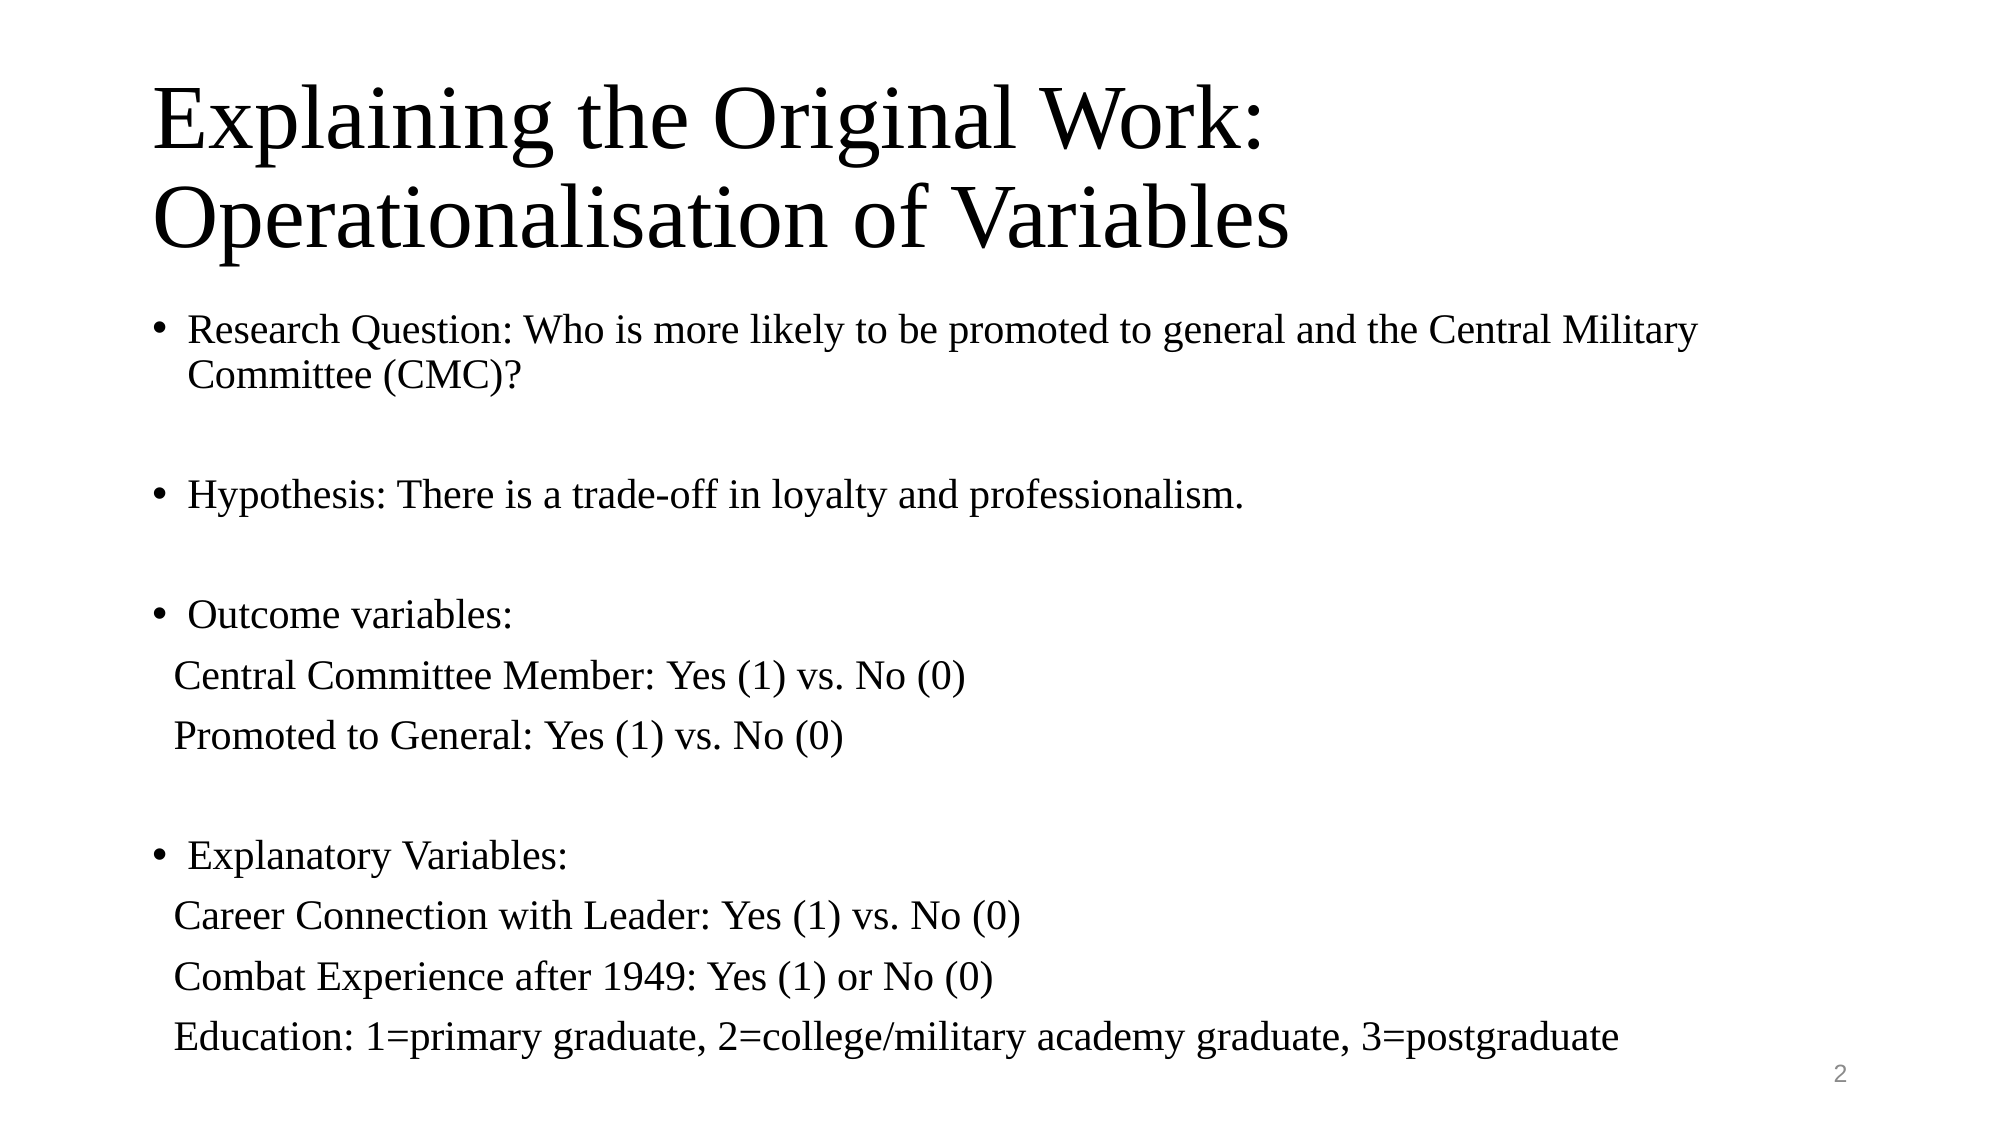

# Explaining the Original Work: Operationalisation of Variables
Research Question: Who is more likely to be promoted to general and the Central Military Committee (CMC)?

Hypothesis: There is a trade-off in loyalty and professionalism.

Outcome variables:
  Central Committee Member: Yes (1) vs. No (0)
  Promoted to General: Yes (1) vs. No (0)

Explanatory Variables:
  Career Connection with Leader: Yes (1) vs. No (0)
  Combat Experience after 1949: Yes (1) or No (0)
  Education: 1=primary graduate, 2=college/military academy graduate, 3=postgraduate

2